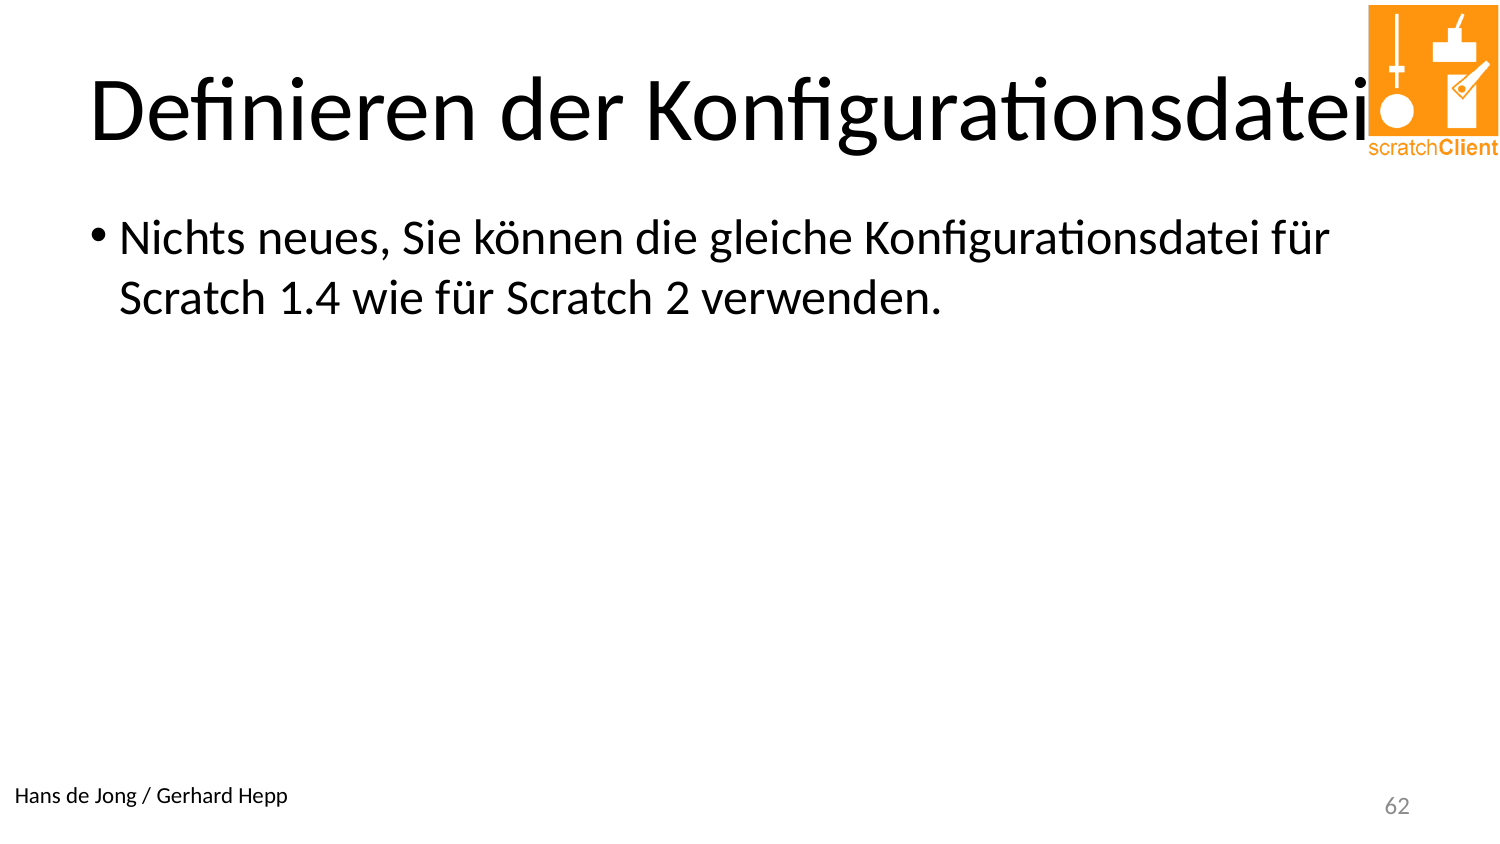

Definieren der Konfigurationsdatei
Nichts neues, Sie können die gleiche Konfigurationsdatei für Scratch 1.4 wie für Scratch 2 verwenden.
62